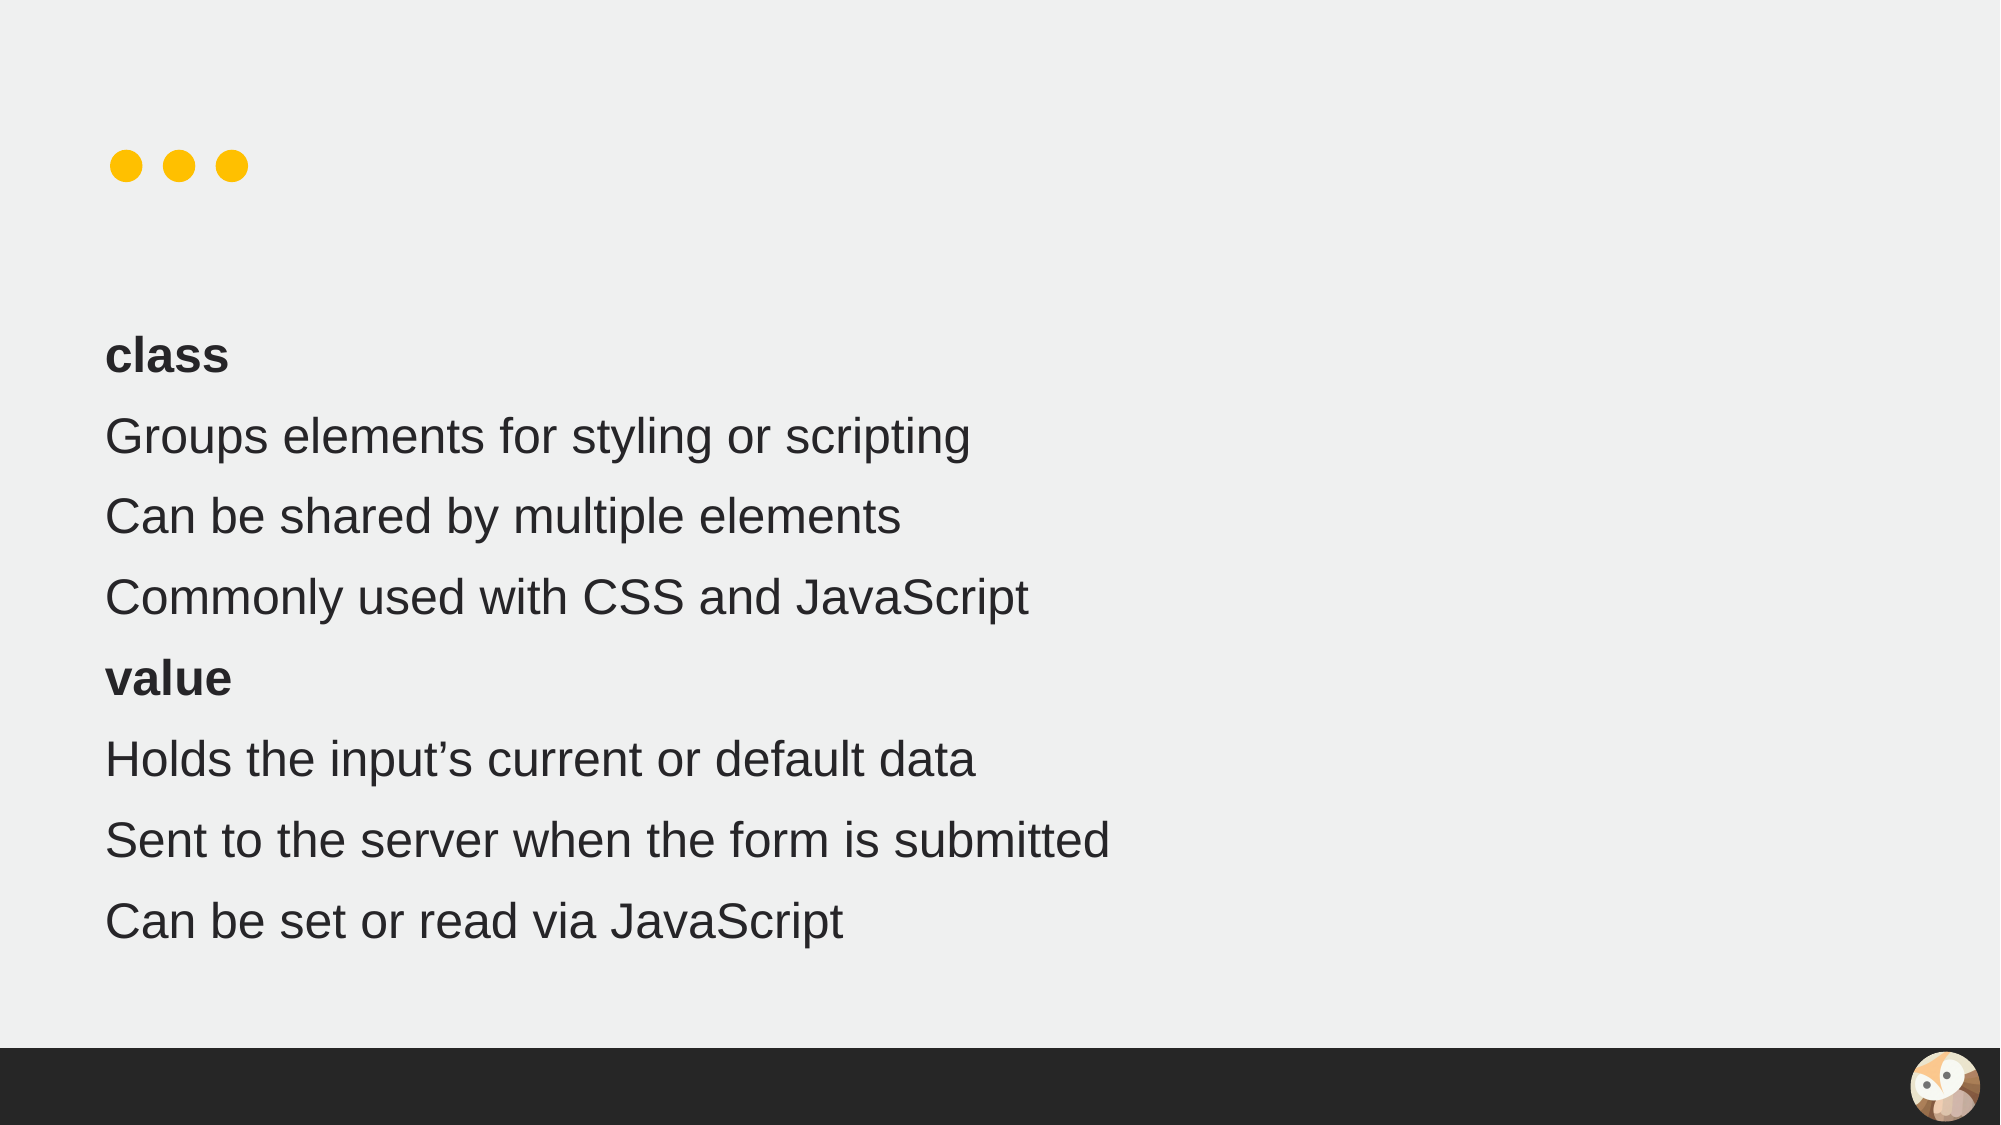

#
class
Groups elements for styling or scripting
Can be shared by multiple elements
Commonly used with CSS and JavaScript
value
Holds the input’s current or default data
Sent to the server when the form is submitted
Can be set or read via JavaScript